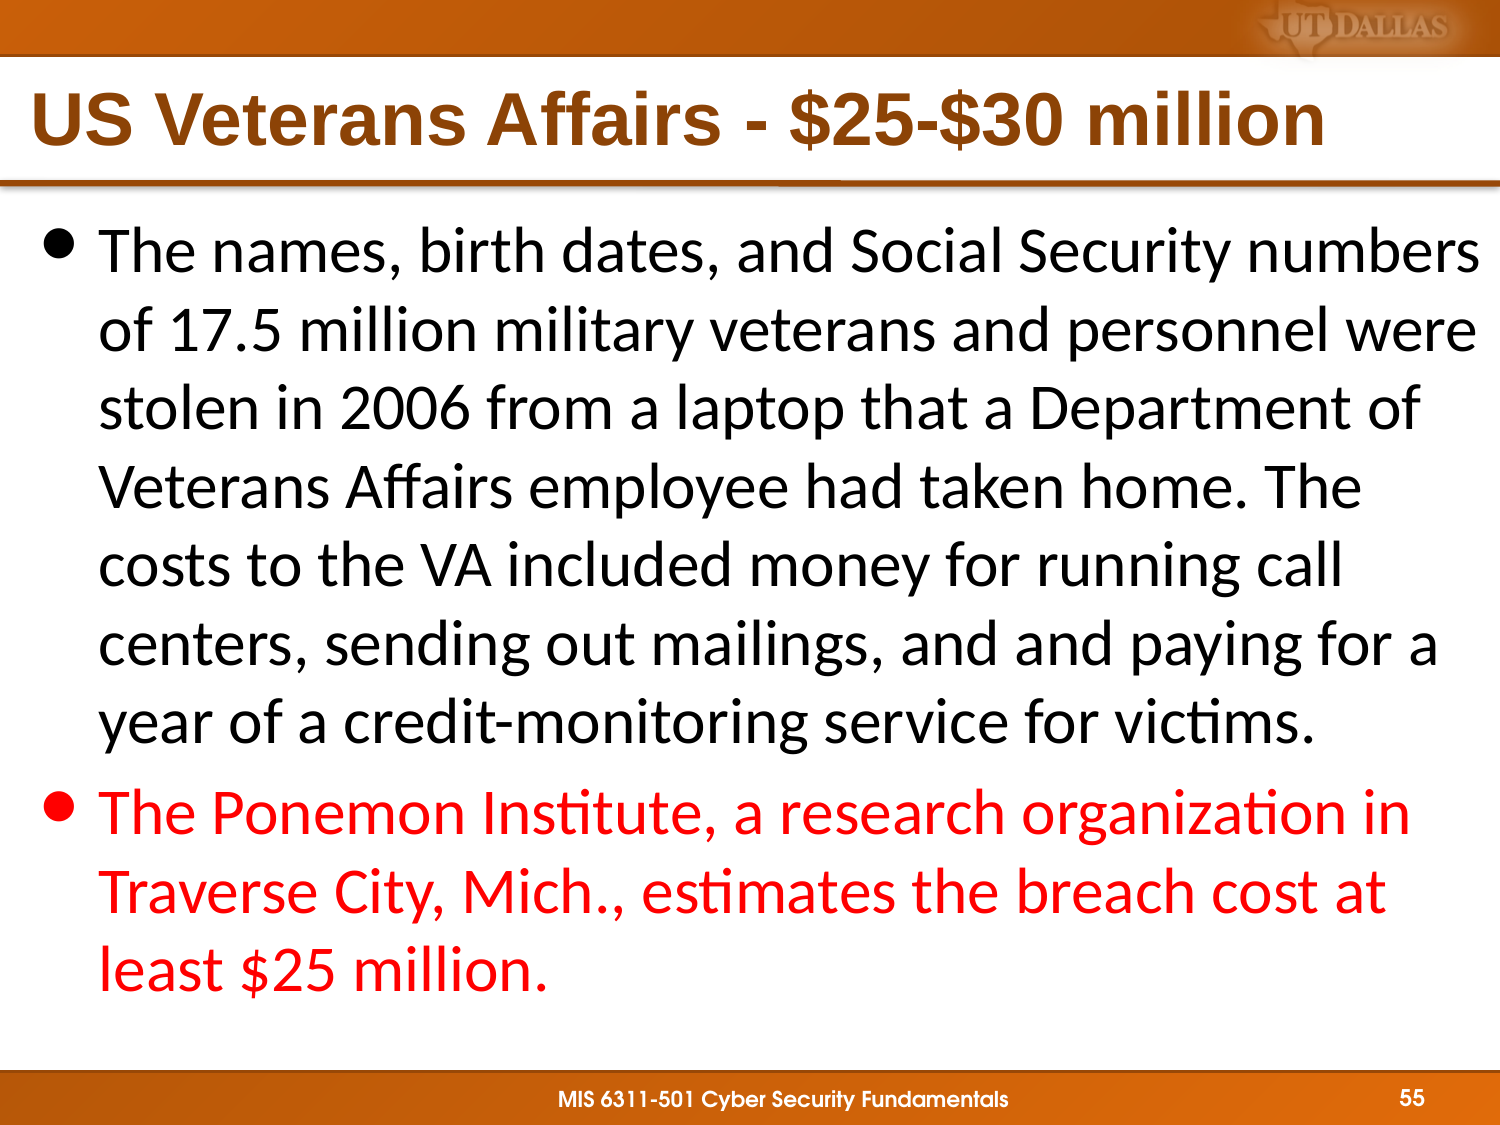

# US Veterans Affairs - $25-$30 million
The names, birth dates, and Social Security numbers of 17.5 million military veterans and personnel were stolen in 2006 from a laptop that a Department of Veterans Affairs employee had taken home. The costs to the VA included money for running call centers, sending out mailings, and and paying for a year of a credit-monitoring service for victims.
The Ponemon Institute, a research organization in Traverse City, Mich., estimates the breach cost at least $25 million.

55